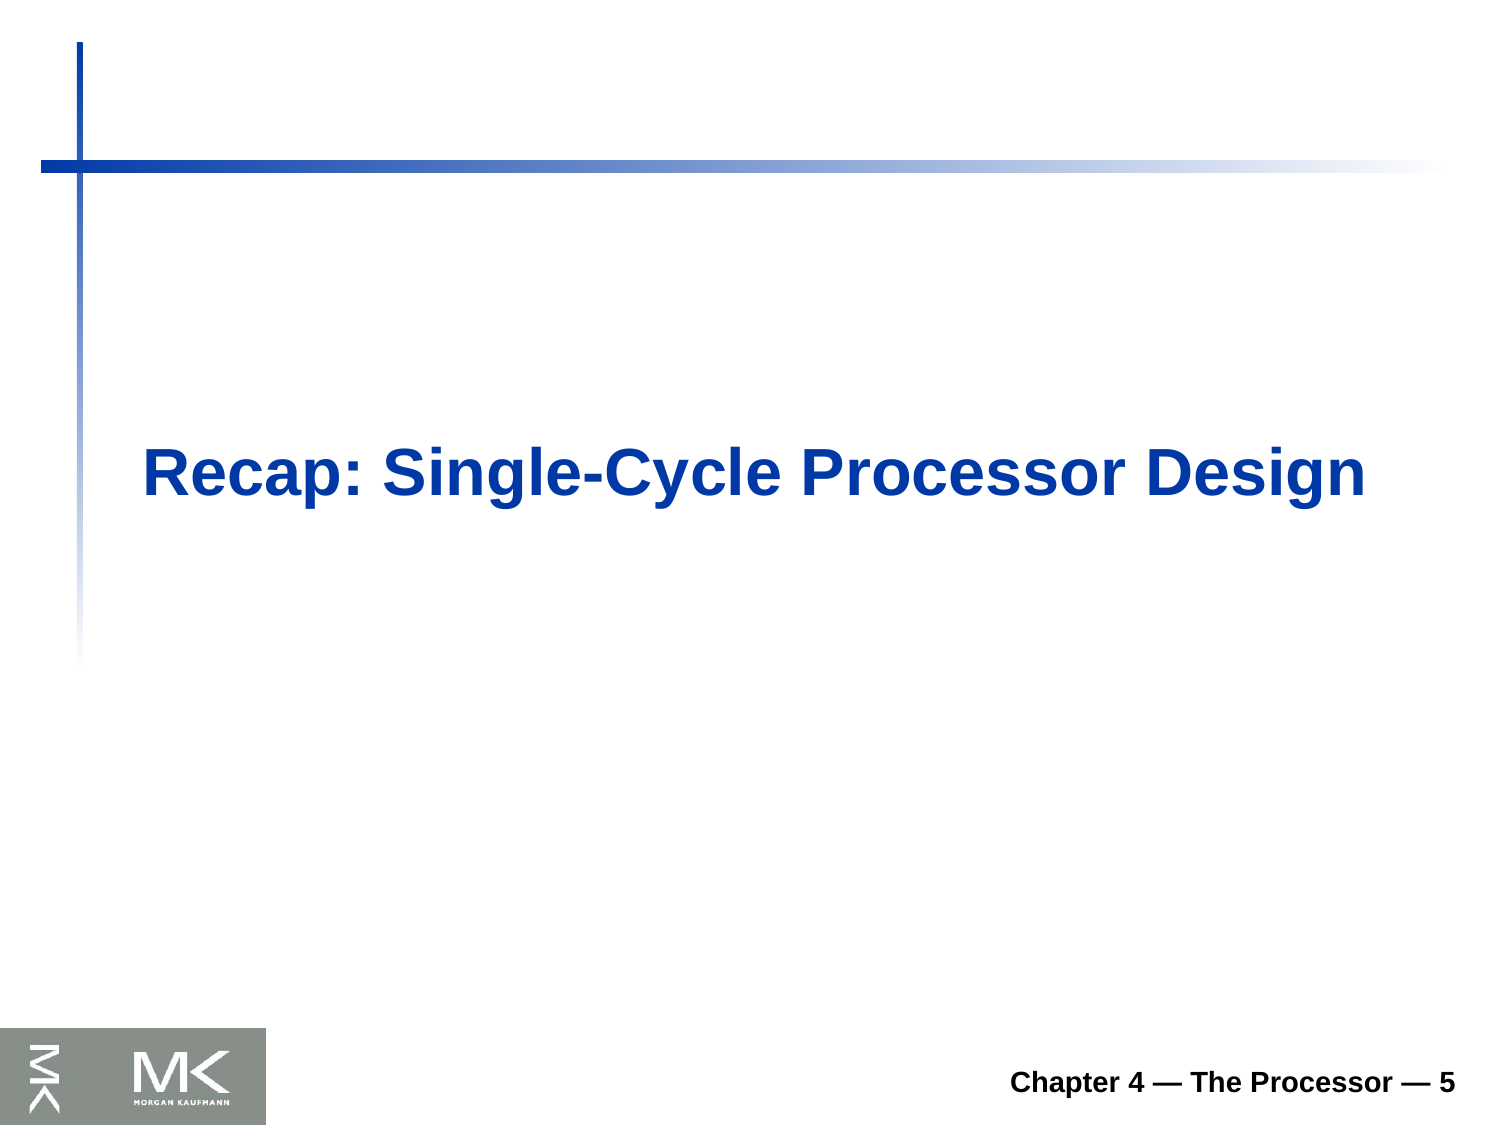

# Recap: Single-Cycle Processor Design
Chapter 4 — The Processor — 5